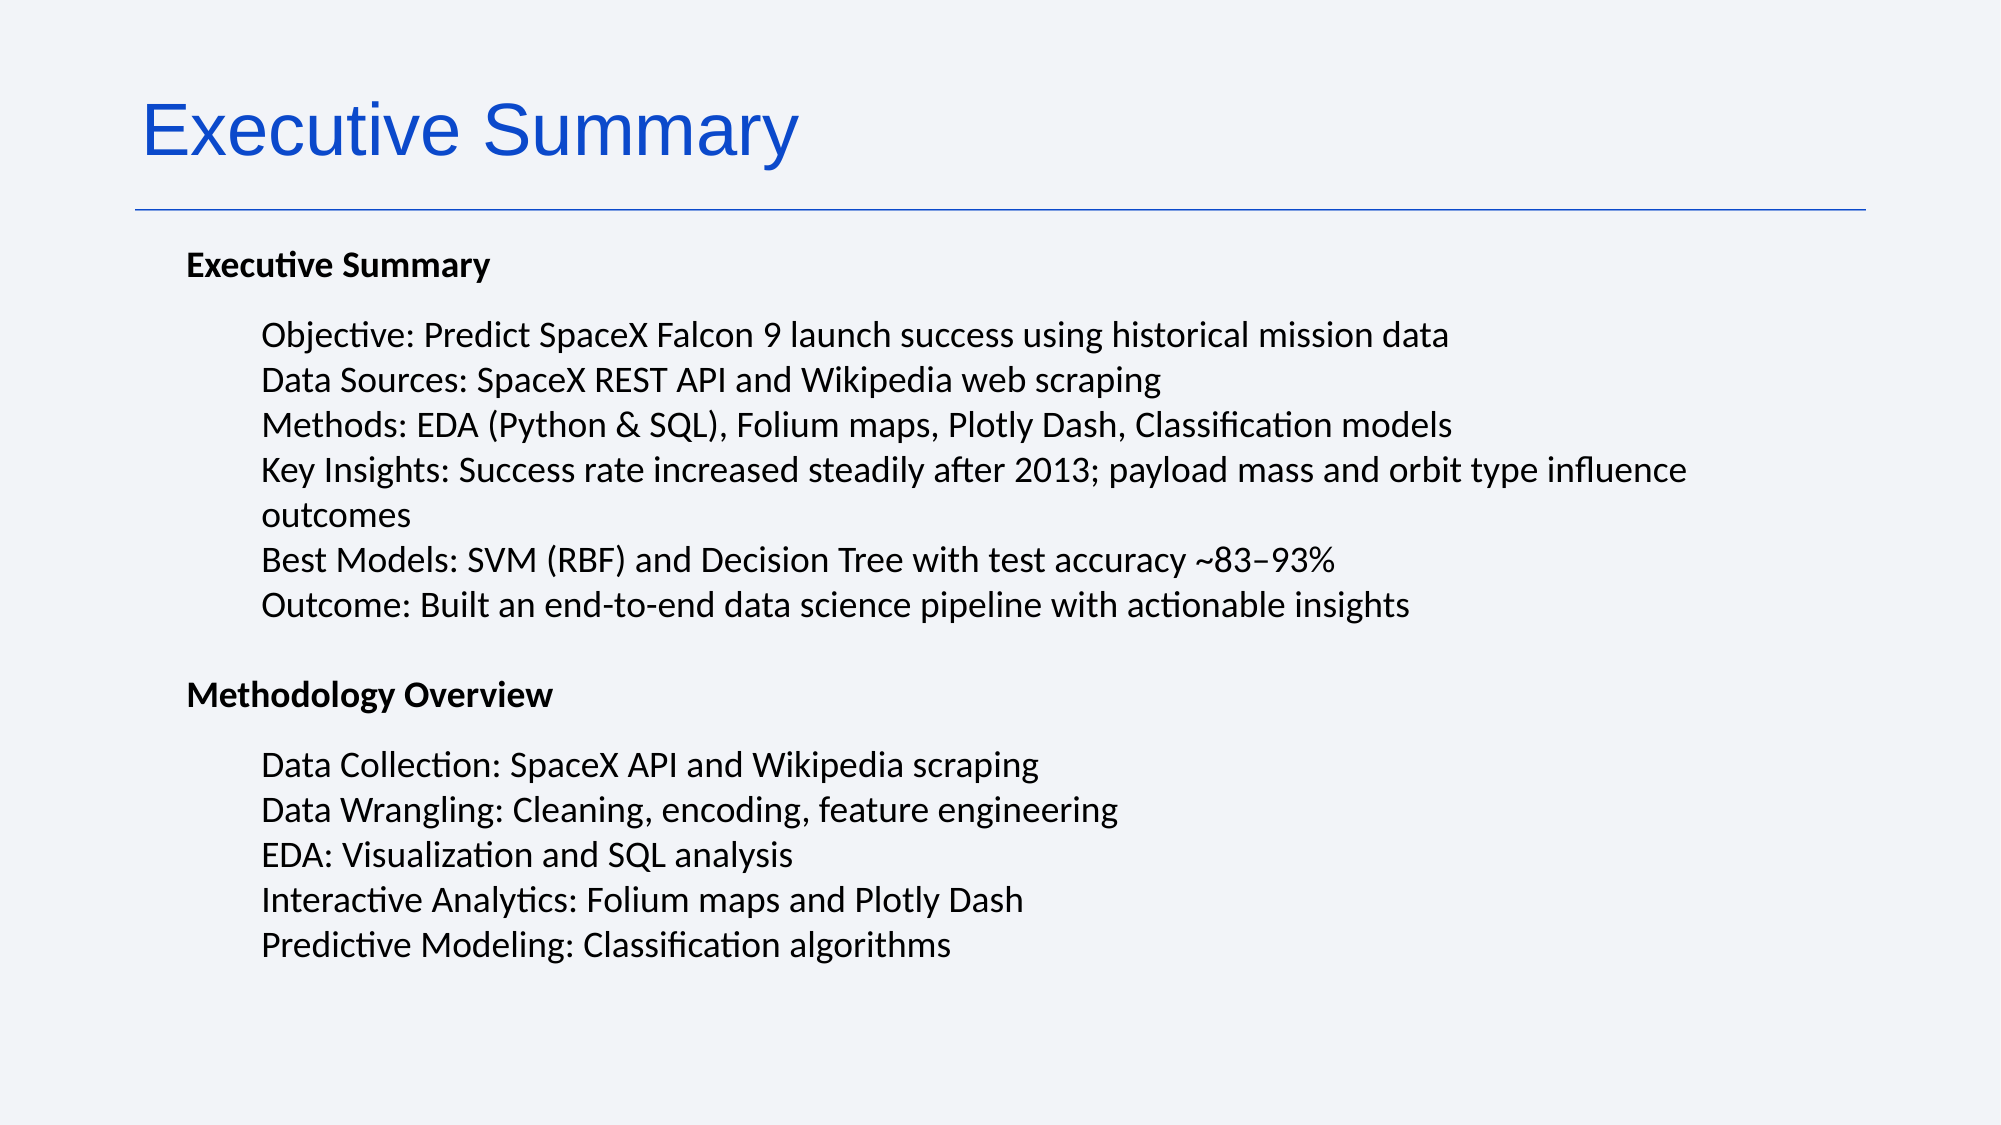

Executive Summary
Executive Summary
Objective: Predict SpaceX Falcon 9 launch success using historical mission data
Data Sources: SpaceX REST API and Wikipedia web scraping
Methods: EDA (Python & SQL), Folium maps, Plotly Dash, Classification models
Key Insights: Success rate increased steadily after 2013; payload mass and orbit type influence outcomes
Best Models: SVM (RBF) and Decision Tree with test accuracy ~83–93%
Outcome: Built an end-to-end data science pipeline with actionable insights

Methodology Overview
Data Collection: SpaceX API and Wikipedia scraping
Data Wrangling: Cleaning, encoding, feature engineering
EDA: Visualization and SQL analysis
Interactive Analytics: Folium maps and Plotly Dash
Predictive Modeling: Classification algorithms